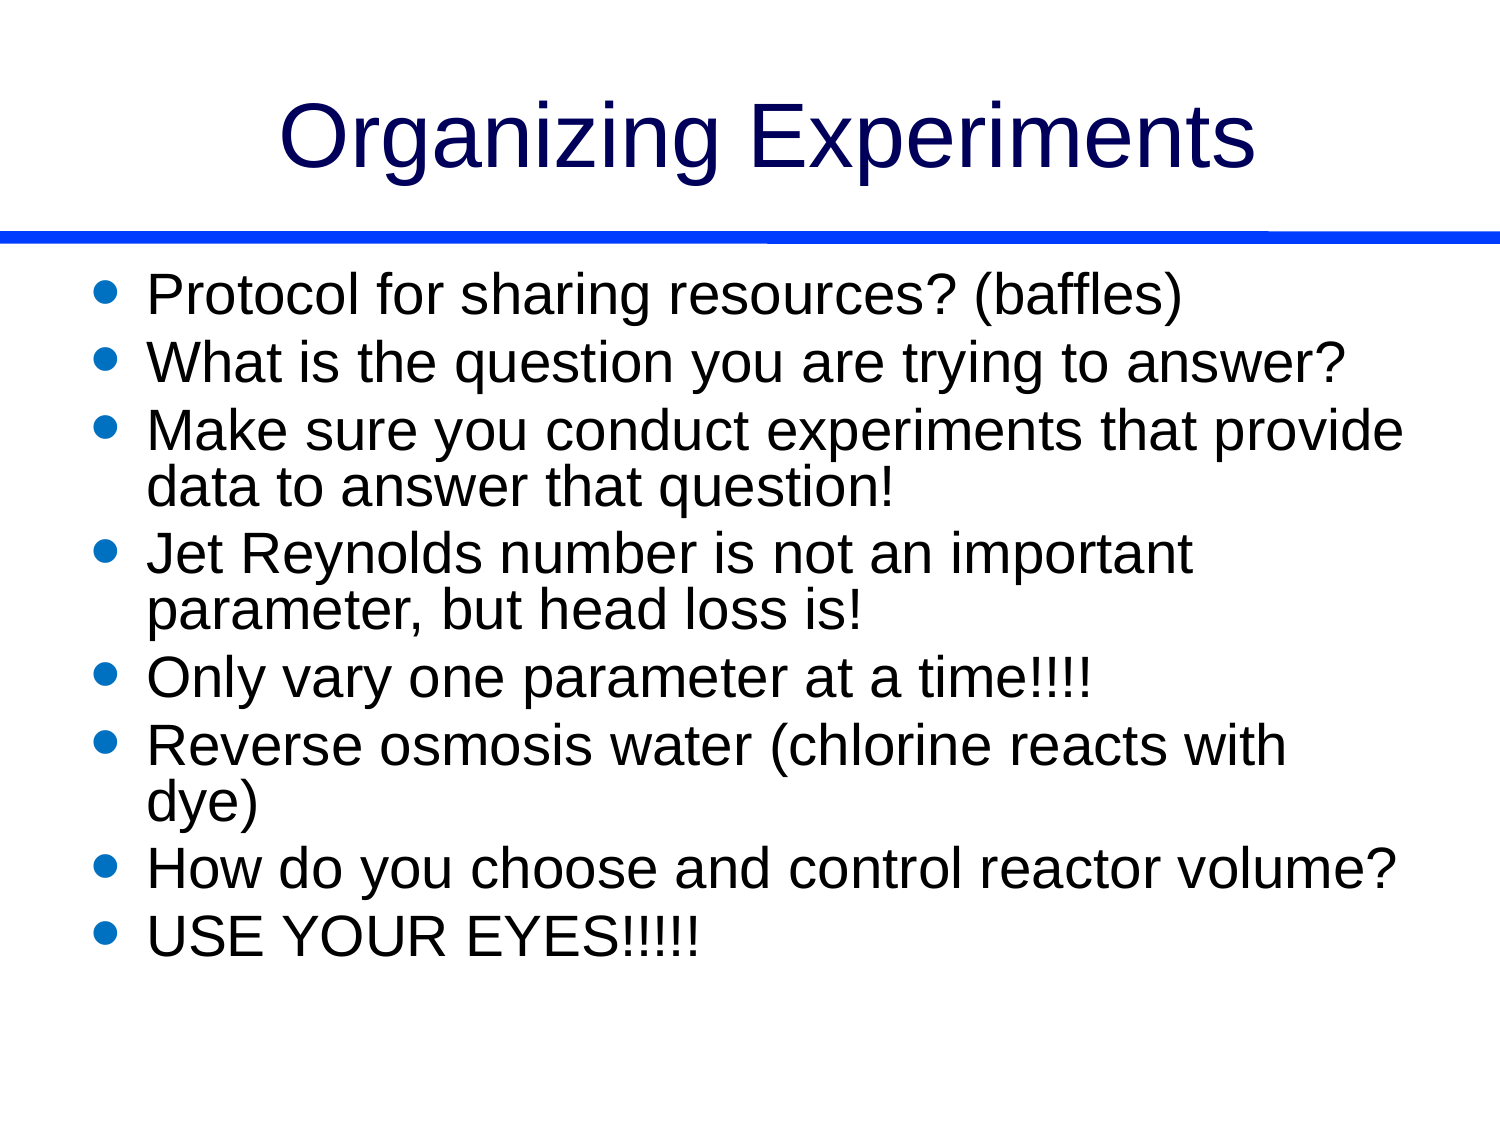

# Organizing Experiments
Protocol for sharing resources? (baffles)
What is the question you are trying to answer?
Make sure you conduct experiments that provide data to answer that question!
Jet Reynolds number is not an important parameter, but head loss is!
Only vary one parameter at a time!!!!
Reverse osmosis water (chlorine reacts with dye)
How do you choose and control reactor volume?
USE YOUR EYES!!!!!